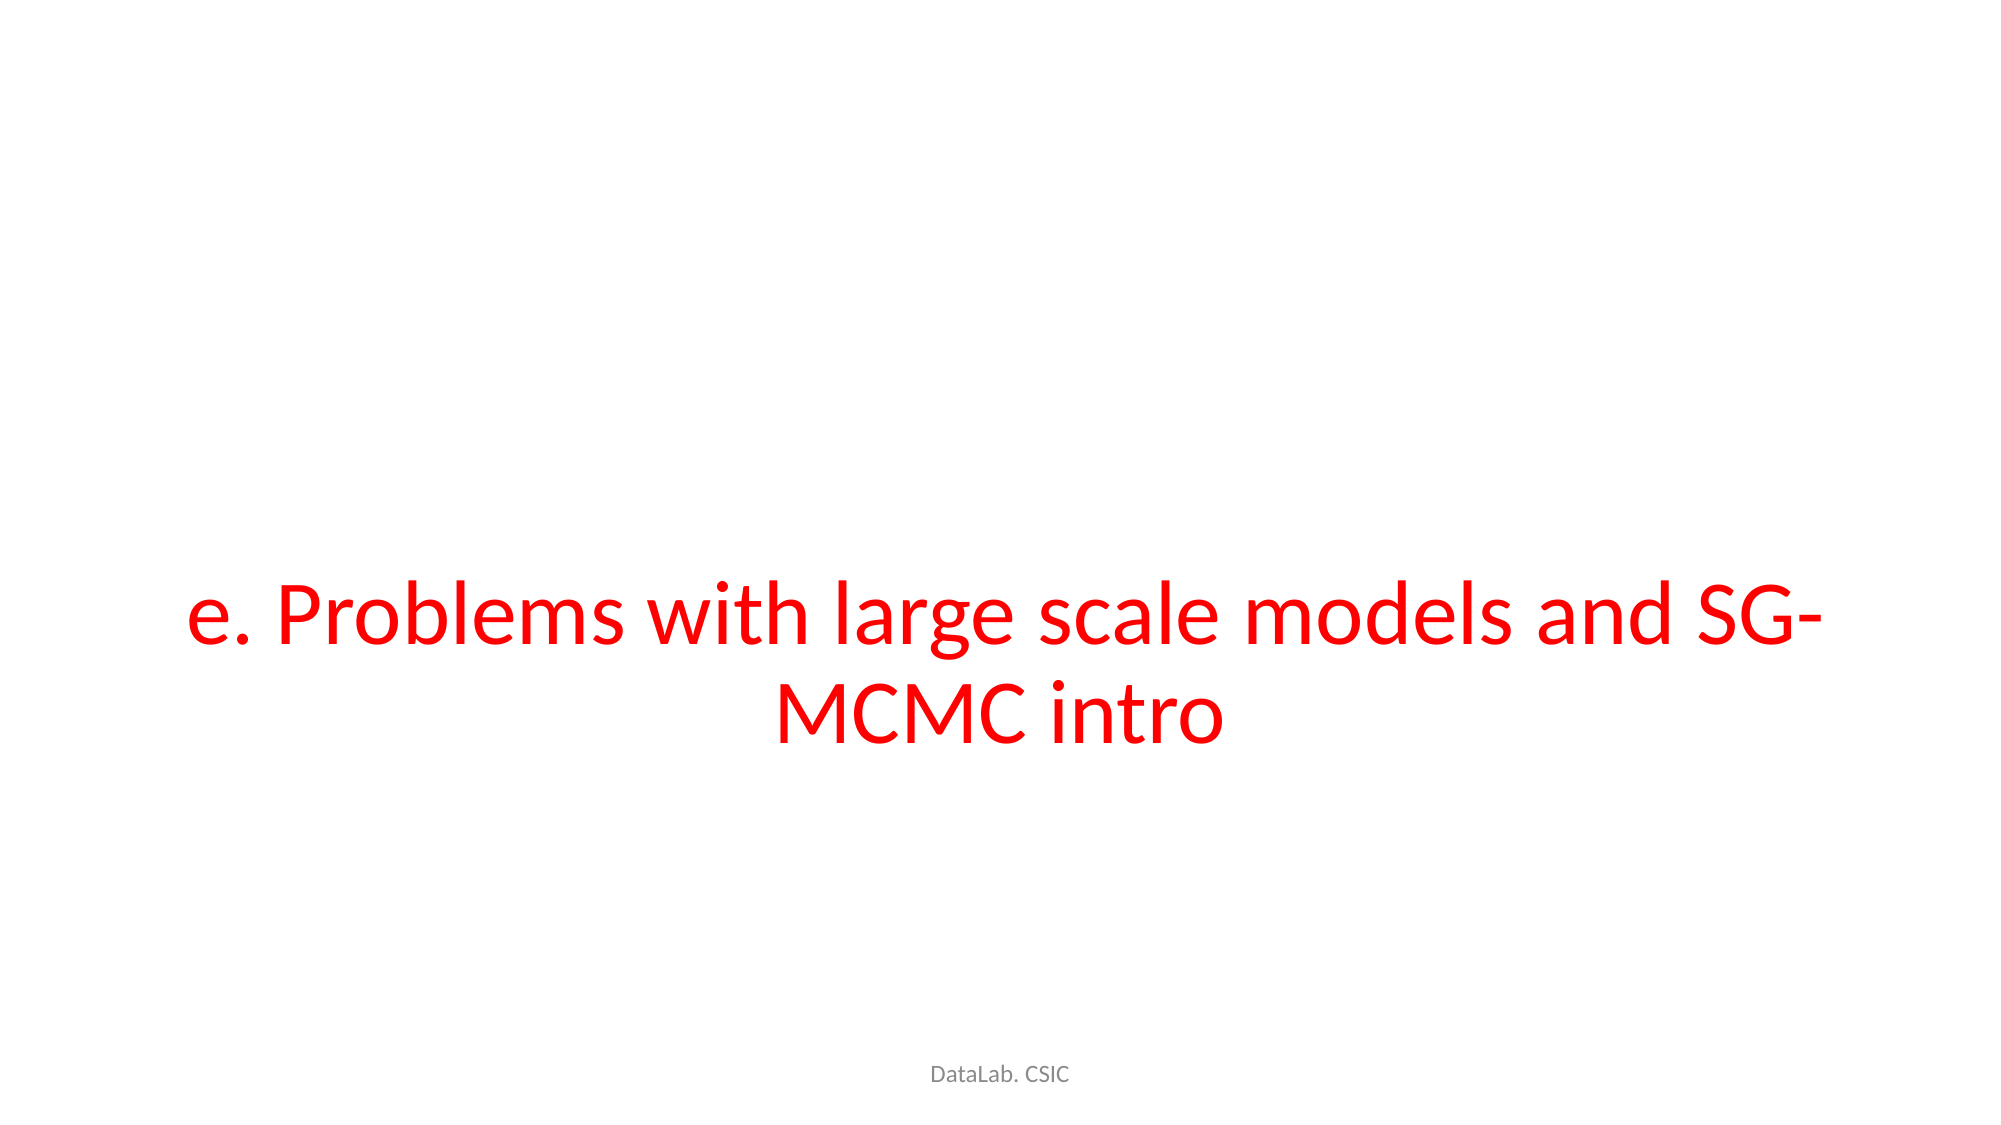

e. Problems with large scale models and SG-MCMC intro

DataLab. CSIC